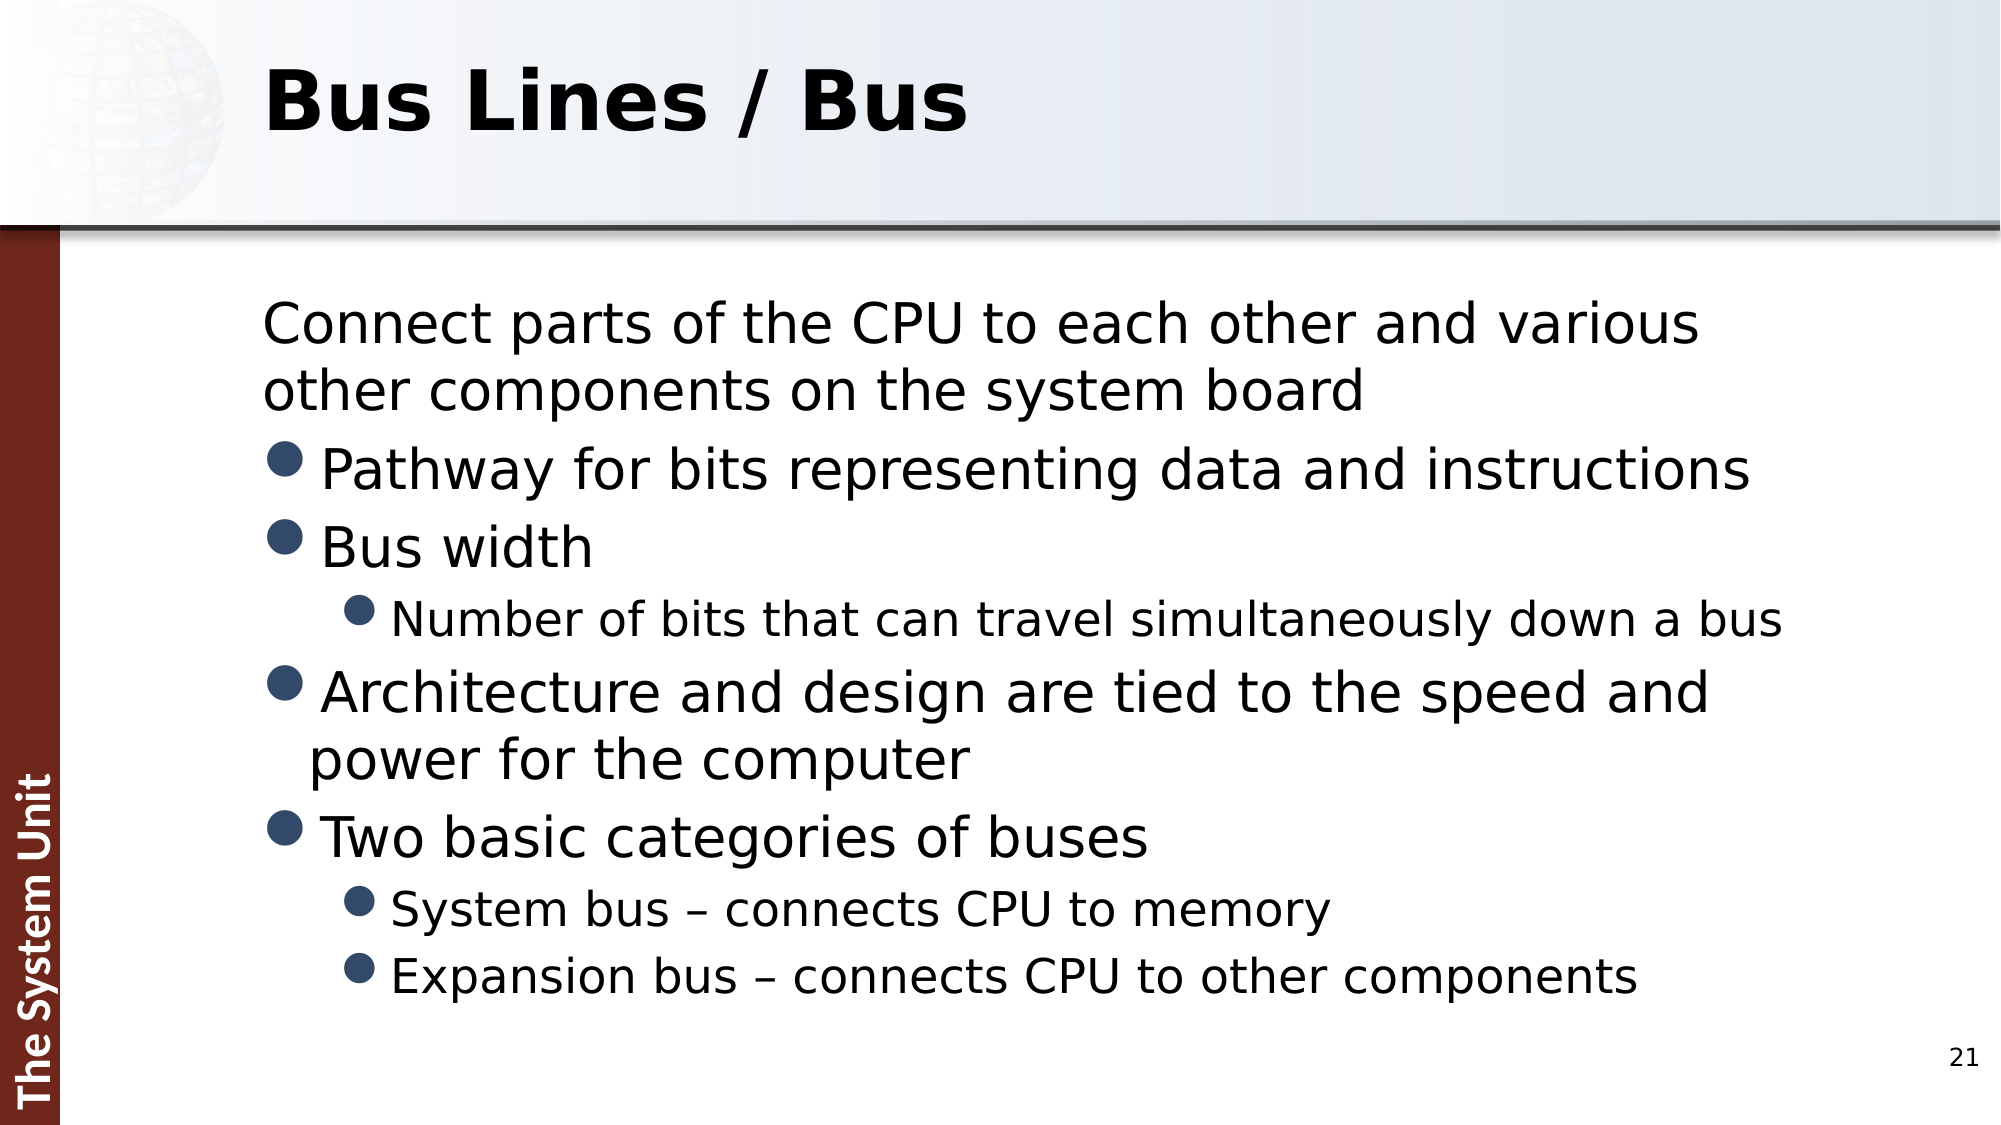

# Bus Lines / Bus
Connect parts of the CPU to each other and various other components on the system board
Pathway for bits representing data and instructions
Bus width
Number of bits that can travel simultaneously down a bus
Architecture and design are tied to the speed and power for the computer
Two basic categories of buses
System bus – connects CPU to memory
Expansion bus – connects CPU to other components
21